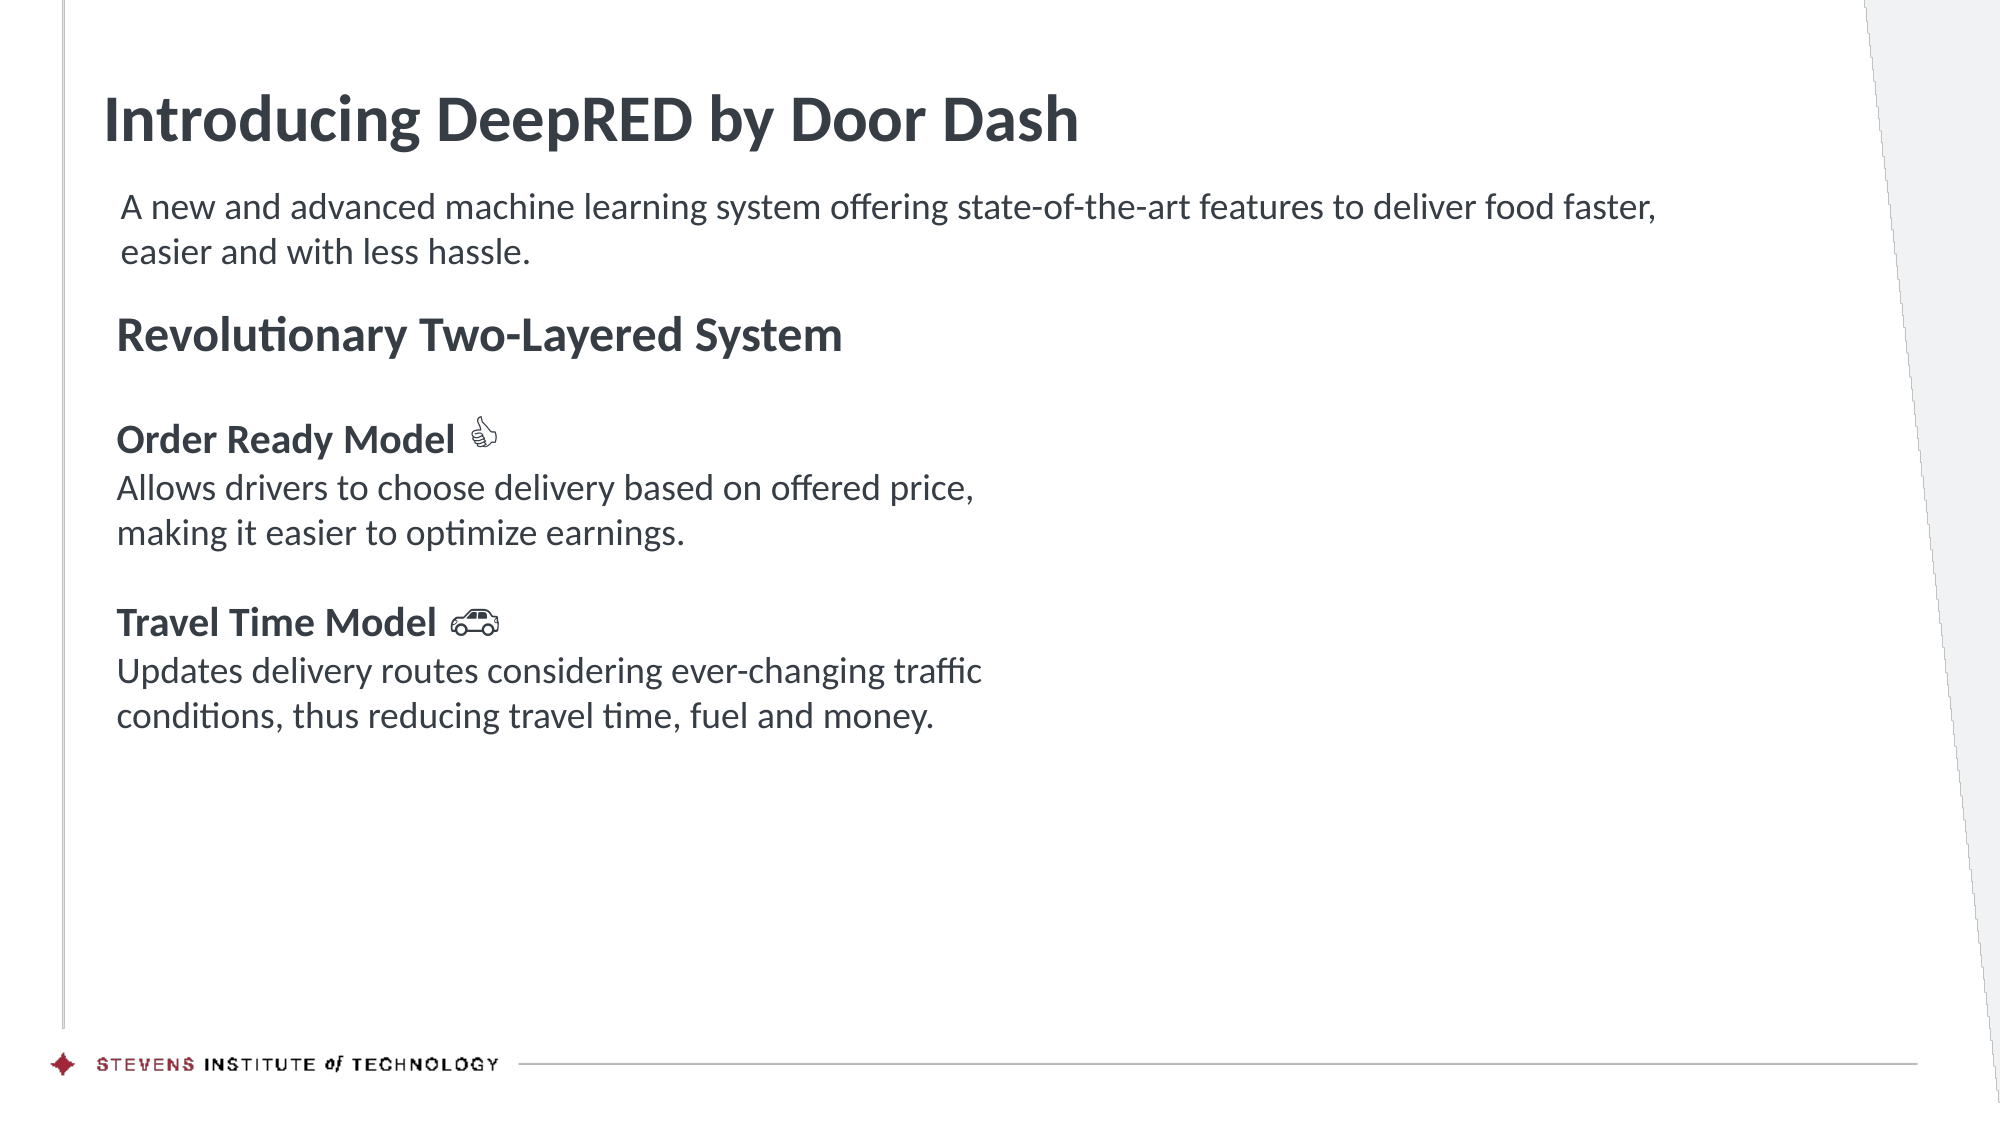

Introducing DeepRED by Door Dash
A new and advanced machine learning system offering state-of-the-art features to deliver food faster, easier and with less hassle.
Revolutionary Two-Layered System
Order Ready Model 👍
Allows drivers to choose delivery based on offered price, making it easier to optimize earnings.
Travel Time Model 🚗
Updates delivery routes considering ever-changing traffic conditions, thus reducing travel time, fuel and money.